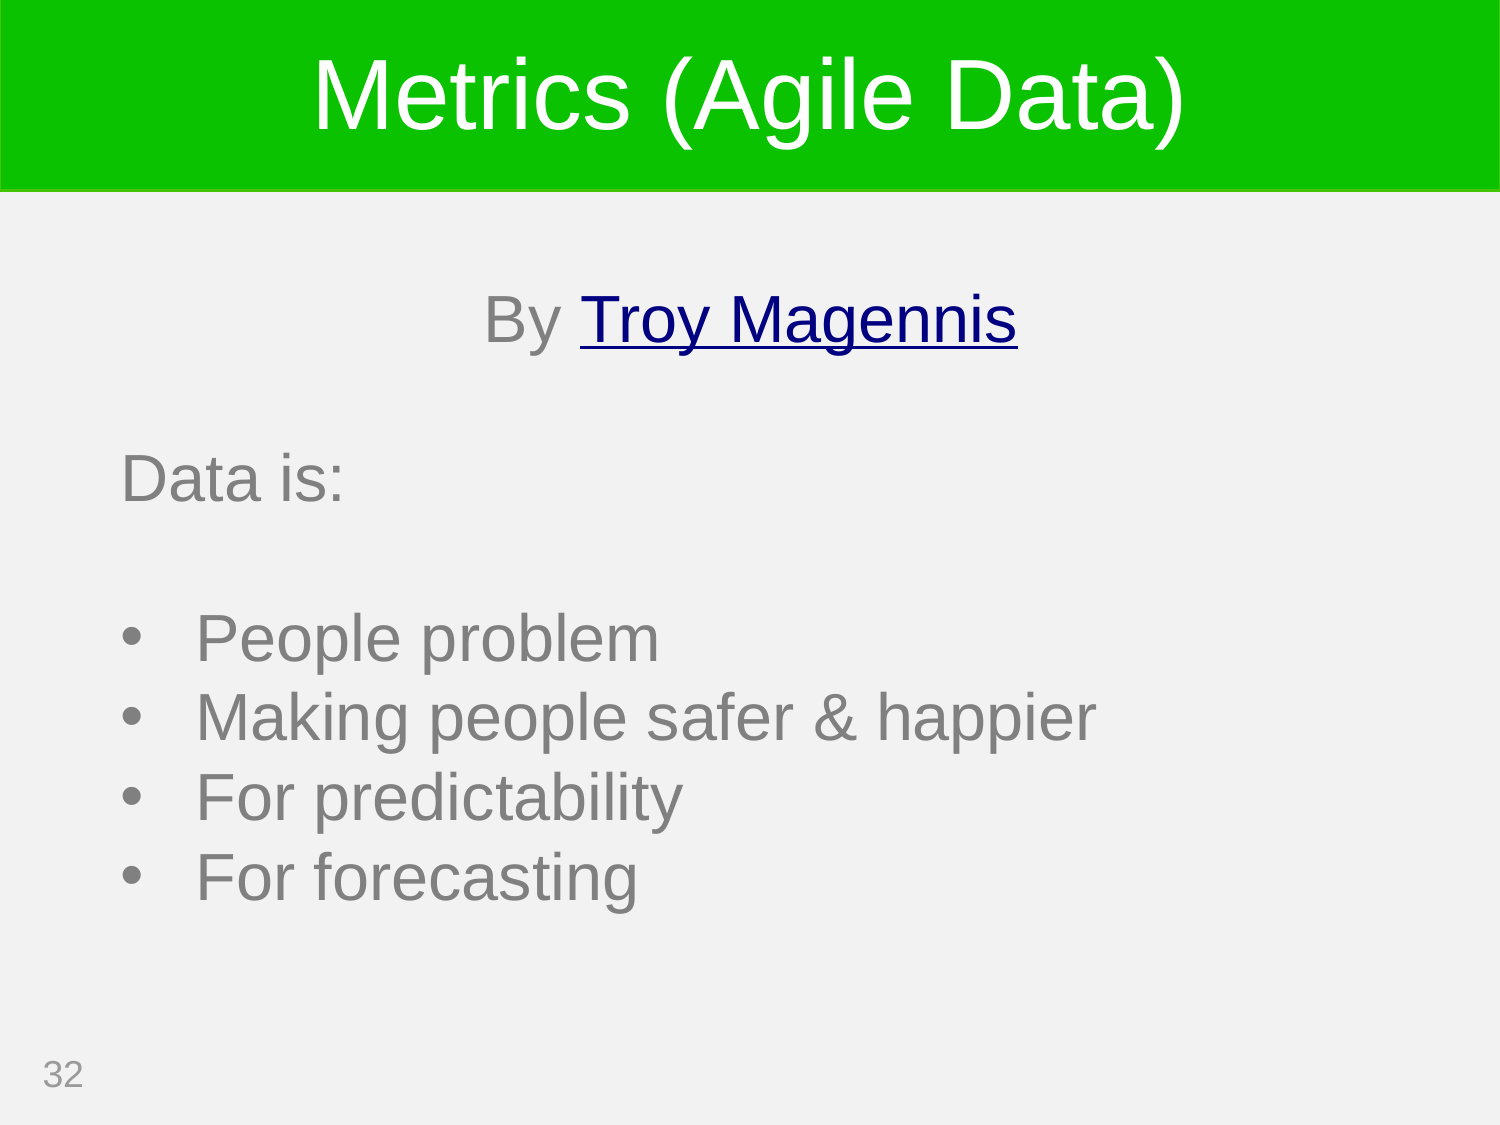

# Metrics (Agile Data)
By Troy Magennis

Data is:

People problem
Making people safer & happier
For predictability
For forecasting
32